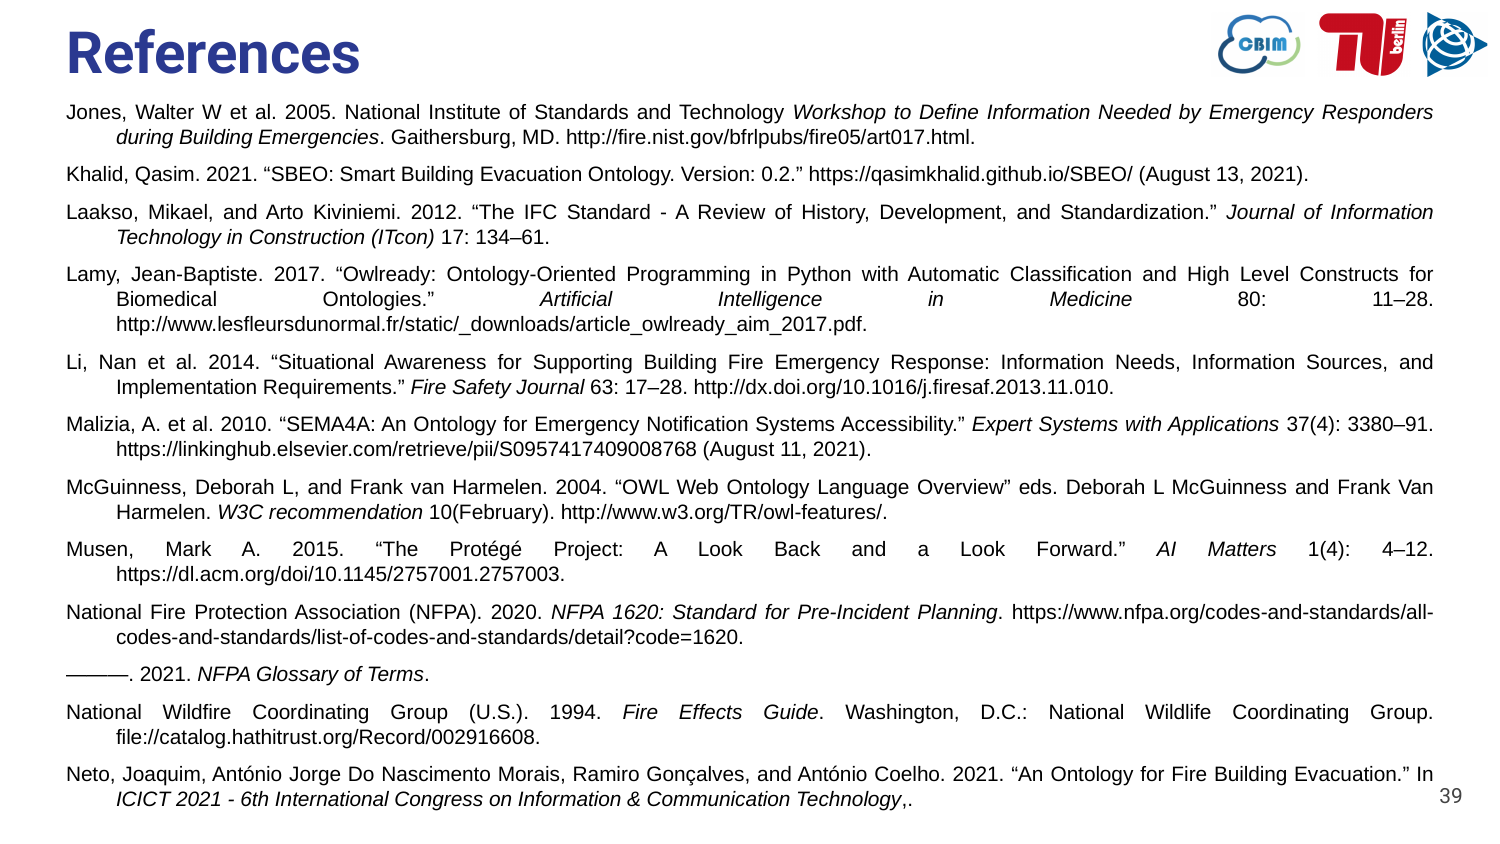

# References
Jones, Walter W et al. 2005. National Institute of Standards and Technology Workshop to Define Information Needed by Emergency Responders during Building Emergencies. Gaithersburg, MD. http://fire.nist.gov/bfrlpubs/fire05/art017.html.
Khalid, Qasim. 2021. “SBEO: Smart Building Evacuation Ontology. Version: 0.2.” https://qasimkhalid.github.io/SBEO/ (August 13, 2021).
Laakso, Mikael, and Arto Kiviniemi. 2012. “The IFC Standard - A Review of History, Development, and Standardization.” Journal of Information Technology in Construction (ITcon) 17: 134–61.
Lamy, Jean-Baptiste. 2017. “Owlready: Ontology-Oriented Programming in Python with Automatic Classification and High Level Constructs for Biomedical Ontologies.” Artificial Intelligence in Medicine 80: 11–28. http://www.lesfleursdunormal.fr/static/_downloads/article_owlready_aim_2017.pdf.
Li, Nan et al. 2014. “Situational Awareness for Supporting Building Fire Emergency Response: Information Needs, Information Sources, and Implementation Requirements.” Fire Safety Journal 63: 17–28. http://dx.doi.org/10.1016/j.firesaf.2013.11.010.
Malizia, A. et al. 2010. “SEMA4A: An Ontology for Emergency Notification Systems Accessibility.” Expert Systems with Applications 37(4): 3380–91. https://linkinghub.elsevier.com/retrieve/pii/S0957417409008768 (August 11, 2021).
McGuinness, Deborah L, and Frank van Harmelen. 2004. “OWL Web Ontology Language Overview” eds. Deborah L McGuinness and Frank Van Harmelen. W3C recommendation 10(February). http://www.w3.org/TR/owl-features/.
Musen, Mark A. 2015. “The Protégé Project: A Look Back and a Look Forward.” AI Matters 1(4): 4–12. https://dl.acm.org/doi/10.1145/2757001.2757003.
National Fire Protection Association (NFPA). 2020. NFPA 1620: Standard for Pre-Incident Planning. https://www.nfpa.org/codes-and-standards/all-codes-and-standards/list-of-codes-and-standards/detail?code=1620.
———. 2021. NFPA Glossary of Terms.
National Wildfire Coordinating Group (U.S.). 1994. Fire Effects Guide. Washington, D.C.: National Wildlife Coordinating Group. file://catalog.hathitrust.org/Record/002916608.
Neto, Joaquim, António Jorge Do Nascimento Morais, Ramiro Gonçalves, and António Coelho. 2021. “An Ontology for Fire Building Evacuation.” In ICICT 2021 - 6th International Congress on Information & Communication Technology,.
39